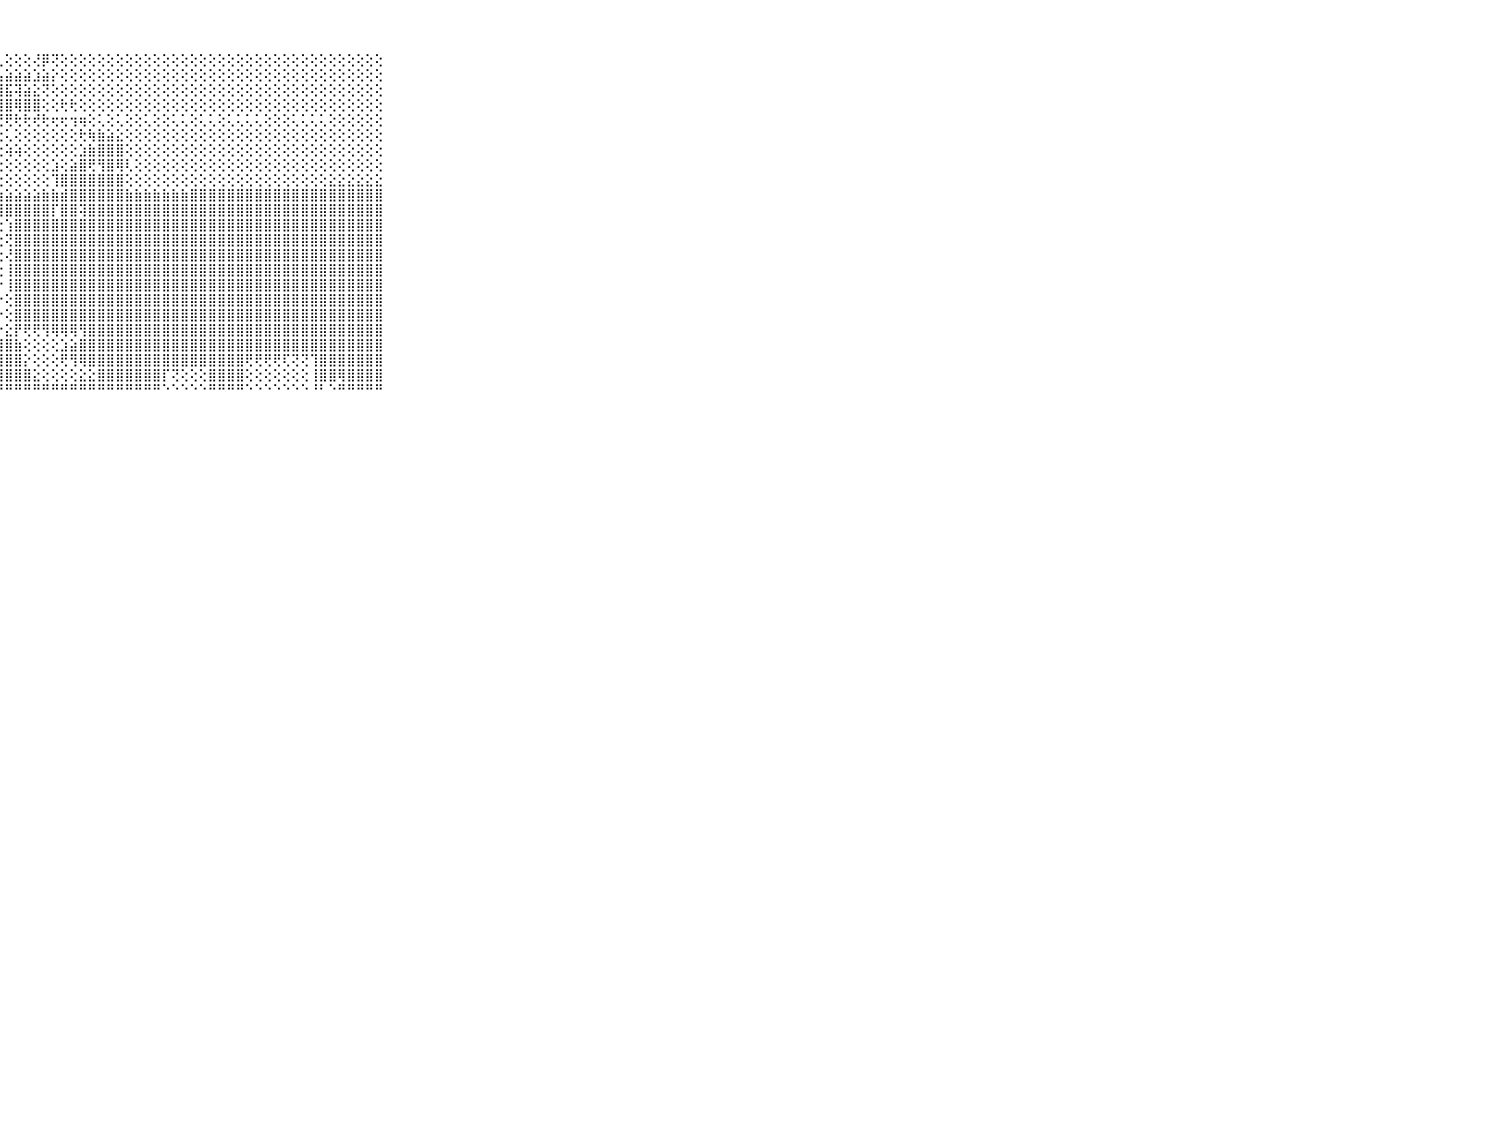

⠀⠀⠀⠀⠀⠀⠀⠀⠀⠀⠀⣿⣿⣿⣿⣿⣿⣿⣿⣿⣿⣿⣿⣿⢿⢿⢟⢇⢕⢕⢕⢜⡿⢝⢕⢕⢕⢕⢕⢕⢕⢕⢕⢕⢕⢕⢕⢕⢕⢕⢕⢕⢕⢕⢕⢕⢕⢕⢕⢕⢕⢕⢕⢕⢕⢕⢕⢕⢕⠀⠀⠀⠀⠀⠀⠀⠀⠀⠀⠀⠀
⠀⠀⠀⠀⠀⠀⠀⠀⠀⠀⠀⣿⢿⢿⢿⢿⢿⢿⣿⣿⢿⢟⢳⣷⣷⣷⣾⣧⣵⣵⣵⣱⣵⡕⢕⢕⢕⢕⢕⢕⢕⢕⢕⢕⢕⢕⢕⢕⢕⢕⢕⢕⢕⢕⢕⢕⢕⢕⢕⢕⢕⢕⢕⢕⢕⢕⢕⢕⢕⠀⠀⠀⠀⠀⠀⠀⠀⠀⠀⠀⠀
⠀⠀⠀⠀⠀⠀⠀⠀⠀⠀⠀⣿⣟⣟⣟⣟⢟⢏⢕⢕⢕⢕⣵⣿⣿⣿⣿⣿⣯⢽⣵⣕⢝⢕⢕⢕⢕⢕⢕⢕⢕⢕⢕⢕⢕⢕⢕⢕⢕⢕⢕⢕⢕⢕⢕⢕⢕⢕⢕⢕⢕⢕⢕⢕⢕⢕⢕⢕⢕⠀⠀⠀⠀⠀⠀⠀⠀⠀⠀⠀⠀
⠀⠀⠀⠀⠀⠀⠀⠀⠀⠀⠀⣿⣿⠟⠝⠝⠕⠕⠕⠕⢕⢸⡿⣿⣿⣿⣿⣿⣿⢿⣿⣿⢕⢕⢗⢗⢕⢕⢕⢕⢕⢕⢕⢕⢕⢕⢕⢕⢕⢕⢕⢕⢕⢕⢕⢕⢕⢕⢕⢕⢕⢕⢕⢕⢕⢕⢕⢕⢕⠀⠀⠀⠀⠀⠀⠀⠀⠀⠀⠀⠀
⠀⠀⠀⠀⠀⠀⠀⠀⠀⠀⠀⠉⠍⢝⢝⢝⠝⢟⢟⢟⢞⢞⢛⢛⢟⠟⢛⢟⢟⢗⢗⢞⢗⢖⢖⢲⢶⢕⢅⢕⢅⢕⢕⢅⢕⢕⢅⢅⢕⢅⢅⢕⢅⢅⢅⢅⢕⢕⢕⢅⢅⢅⢅⢕⢕⢕⢕⢕⢕⠀⠀⠀⠀⠀⠀⠀⠀⠀⠀⠀⠀
⠀⠀⠀⠀⠀⠀⠀⠀⠀⠀⠀⠄⠕⠕⠕⢕⢕⢕⢕⢕⢔⢔⢕⢕⢕⢕⢕⢕⢅⢕⢕⢕⢕⢕⢕⢕⢗⢷⣷⣵⣕⢕⢕⢕⢕⢕⢕⢕⢕⢕⢕⢕⢕⢕⢕⢕⢕⢕⢕⢕⢕⢕⢕⢕⢕⢕⢕⢕⢕⠀⠀⠀⠀⠀⠀⠀⠀⠀⠀⠀⠀
⠀⠀⠀⠀⠀⠀⠀⠀⠀⠀⠀⢕⢕⢕⢕⢕⢕⢕⢕⢕⢕⢕⢕⢕⢕⢕⢕⢕⢵⢵⢕⢕⢕⢕⢕⢕⣱⣷⣿⣿⣿⢕⢕⢕⢕⢕⢕⢕⢕⢕⢕⢕⢕⢕⢕⢕⢕⢕⢕⢕⢕⢕⢕⢕⢕⢕⢕⢕⢕⠀⠀⠀⠀⠀⠀⠀⠀⠀⠀⠀⠀
⠀⠀⠀⠀⠀⠀⠀⠀⠀⠀⠀⣱⣵⣵⣵⣵⣵⣵⡕⢕⢕⢕⢕⢱⢵⢷⢷⢗⢕⢕⢕⢕⢕⣱⢕⣵⣿⢟⢻⣿⢿⢇⢕⢕⢕⢕⢕⢕⢕⢕⢕⢕⢕⢕⢕⢕⢕⢕⢕⢕⢕⢕⢕⢕⢕⢕⢕⢕⢕⠀⠀⠀⠀⠀⠀⠀⠀⠀⠀⠀⠀
⠀⠀⠀⠀⠀⠀⠀⠀⠀⠀⠀⢕⢕⢕⢕⢕⢕⢕⢕⢕⢕⢕⢕⢕⢕⢕⢕⢕⢕⢕⢕⢕⢕⢹⣿⣿⣿⣿⣿⣿⣿⢕⢕⢕⢕⢕⢕⢕⢕⢕⢕⢕⢕⢕⢕⢕⢕⢕⢕⢕⢕⢕⢕⣕⣕⣕⣕⣕⣕⠀⠀⠀⠀⠀⠀⠀⠀⠀⠀⠀⠀
⠀⠀⠀⠀⠀⠀⠀⠀⠀⠀⠀⣕⣕⣕⣕⣕⣕⣵⣵⣵⣵⣵⣵⣵⣵⣵⣵⣵⣵⣵⣵⣵⣷⣷⣾⣿⣿⣿⣿⣿⣿⣷⣷⣷⣷⣷⣷⣷⣿⣿⣿⣿⣿⣿⣿⣿⣿⣿⣿⣿⣿⣿⣿⣿⣿⣿⣿⣿⣿⠀⠀⠀⠀⠀⠀⠀⠀⠀⠀⠀⠀
⠀⠀⠀⠀⠀⠀⠀⠀⠀⠀⠀⣿⣿⣿⣿⣿⣿⣿⣿⣿⣿⣿⣿⣿⣿⣿⣿⣿⣿⣿⣿⣿⣿⡏⣿⣿⢽⣿⣿⣿⣿⣿⣿⣿⣿⣿⣿⣿⣿⣿⣿⣿⣿⣿⣿⣿⣿⣿⣿⣿⣿⣿⣿⣿⣿⣿⣿⣿⣿⠀⠀⠀⠀⠀⠀⠀⠀⠀⠀⠀⠀
⠀⠀⠀⠀⠀⠀⠀⠀⠀⠀⠀⣿⣿⡏⢝⢻⣿⣿⣿⣿⣿⣿⣿⣿⣿⣿⣿⢕⢱⣿⣿⣿⣿⣿⣿⣿⣿⣿⣿⣿⣿⣿⣿⣿⣿⣿⣿⣿⣿⣿⣿⣿⣿⣿⣿⣿⣿⣿⣿⣿⣿⣿⣿⣿⣿⣿⣿⣿⣿⠀⠀⠀⠀⠀⠀⠀⠀⠀⠀⠀⠀
⠀⠀⠀⠀⠀⠀⠀⠀⠀⠀⠀⣿⣿⡕⢞⣿⣿⣿⣿⣿⣿⣿⣿⣿⣿⣿⣿⢕⢝⣿⣿⣿⣿⣿⣿⣿⣿⣿⣿⣿⣿⣿⣿⣿⣿⣿⣿⣿⣿⣿⣿⣿⣿⣿⣿⣿⣿⣿⣿⣿⣿⣿⣿⣿⣿⣿⣿⣿⣿⠀⠀⠀⠀⠀⠀⠀⠀⠀⠀⠀⠀
⠀⠀⠀⠀⠀⠀⠀⠀⠀⠀⠀⣿⣿⡇⢕⢺⣿⣿⣿⣿⣿⣿⣿⣿⣿⣿⣿⢕⢜⣿⣿⣿⣿⣿⣿⣿⣿⣿⣿⣿⣿⣿⣿⣿⣿⣿⣿⣿⣿⣿⣿⣿⣿⣿⣿⣿⣿⣿⣿⣿⣿⣿⣿⣿⣿⣿⣿⣿⣿⠀⠀⠀⠀⠀⠀⠀⠀⠀⠀⠀⠀
⠀⠀⠀⠀⠀⠀⠀⠀⠀⠀⠀⣿⣿⡇⢕⢸⣿⣿⣿⣿⣿⣿⣿⣿⣿⣿⣿⢕⢸⣿⣿⣿⣿⣿⣿⣿⣿⣿⣿⣿⣿⣿⣿⣿⣿⣿⣿⣿⣿⣿⣿⣿⣿⣿⣿⣿⣿⣿⣿⣿⣿⣿⣿⣿⣿⣿⣿⣿⣿⠀⠀⠀⠀⠀⠀⠀⠀⠀⠀⠀⠀
⠀⠀⠀⠀⠀⠀⠀⠀⠀⠀⠀⣿⣿⡇⢕⢸⣿⣿⣿⣿⣿⣿⣿⣿⣿⣿⣿⡕⢸⣿⣿⣿⣿⣿⣿⣿⣿⣿⣿⣿⣿⣿⣿⣿⣿⣿⣿⣿⣿⣿⣿⣿⣿⣿⣿⣿⣿⣿⣿⣿⣿⣿⣿⣿⣿⣿⣿⣿⣿⠀⠀⠀⠀⠀⠀⠀⠀⠀⠀⠀⠀
⠀⠀⠀⠀⠀⠀⠀⠀⠀⠀⠀⣿⣿⡇⢕⢸⣿⣿⣿⣿⣿⣿⣿⣿⣿⣿⣿⡕⢕⣿⣿⣿⣿⣿⣿⣿⣿⣿⣿⣿⣿⣿⣿⣿⣿⣿⣿⣿⣿⣿⣿⣿⣿⣿⣿⣿⣿⣿⣿⣿⣿⣿⣿⣿⣿⣿⣿⣿⣿⠀⠀⠀⠀⠀⠀⠀⠀⠀⠀⠀⠀
⠀⠀⠀⠀⠀⠀⠀⠀⠀⠀⠀⣿⣿⡇⢕⢸⣿⣿⣿⣿⣿⣿⣿⣿⣿⣿⣿⡕⢕⣿⣿⣿⣿⣿⣿⣿⣿⣿⣿⣿⣿⣿⣿⣿⣿⣿⣿⣿⣿⣿⣿⣿⣿⣿⣿⣿⣿⣿⣿⣿⣿⣿⣿⣿⣿⣿⣿⣿⣿⠀⠀⠀⠀⠀⠀⠀⠀⠀⠀⠀⠀
⠀⠀⠀⠀⠀⠀⠀⠀⠀⠀⠀⣿⣿⡇⢕⢸⣿⣿⣿⣿⡿⣿⣿⣿⣿⡇⢝⡕⣕⡟⢟⢟⢻⢿⢿⢿⢻⣿⣿⣿⣿⣿⣿⣿⣿⣿⣿⣿⣿⣿⣿⣿⣿⣿⣿⣿⣿⣿⣿⣿⣿⣿⣿⣿⣿⣿⣿⣿⣿⠀⠀⠀⠀⠀⠀⠀⠀⠀⠀⠀⠀
⠀⠀⠀⠀⠀⠀⠀⠀⠀⠀⠀⣿⣿⣇⣕⣼⣿⣿⣿⣻⣷⣿⣿⣿⡿⢕⢸⣿⣿⣷⢕⢕⢕⢕⣱⣵⣿⣿⣿⣿⣿⣿⣿⣿⣿⣿⣿⣿⣿⣿⣿⣿⣿⣿⣿⣿⣿⣿⣿⣿⣿⣿⣿⣿⣿⣿⣿⣿⣿⠀⠀⠀⠀⠀⠀⠀⠀⠀⠀⠀⠀
⠀⠀⠀⠀⠀⠀⠀⠀⠀⠀⠀⣿⣿⣿⣿⣿⣿⣿⣿⣿⣿⣿⣿⣿⢇⢕⢸⣿⣿⣿⡕⢕⢕⢕⢟⢻⢿⣿⣿⣿⣿⣿⣿⣿⣿⣿⣿⣿⣿⣿⣿⣿⣿⣿⢟⢟⢟⢟⢏⢝⢝⢹⣿⣿⣿⣿⣿⣿⣿⠀⠀⠀⠀⠀⠀⠀⠀⠀⠀⠀⠀
⠀⠀⠀⠀⠀⠀⠀⠀⠀⠀⠀⣿⣿⣿⣿⣿⣿⣿⣿⣿⣿⣿⣿⡿⢕⢱⣯⣾⣿⣿⣿⣕⢕⢕⢕⢕⣕⣕⣿⣿⣿⣿⣿⣿⣿⡏⢝⢕⢕⢕⣿⣿⣿⣿⢕⢕⢕⢕⢕⢕⢕⢸⣿⣿⢿⣿⣿⣿⣿⠀⠀⠀⠀⠀⠀⠀⠀⠀⠀⠀⠀
⠀⠀⠀⠀⠀⠀⠀⠀⠀⠀⠀⠛⠛⠛⠛⠛⠛⠛⠛⠛⠛⠛⠛⠓⠓⠓⠛⠛⠛⠛⠛⠛⠛⠛⠛⠛⠛⠛⠛⠛⠛⠛⠛⠛⠛⠑⠑⠑⠑⠑⠛⠛⠛⠛⠑⠑⠑⠑⠑⠑⠑⠘⠃⠑⠛⠛⠛⠛⠛⠀⠀⠀⠀⠀⠀⠀⠀⠀⠀⠀⠀